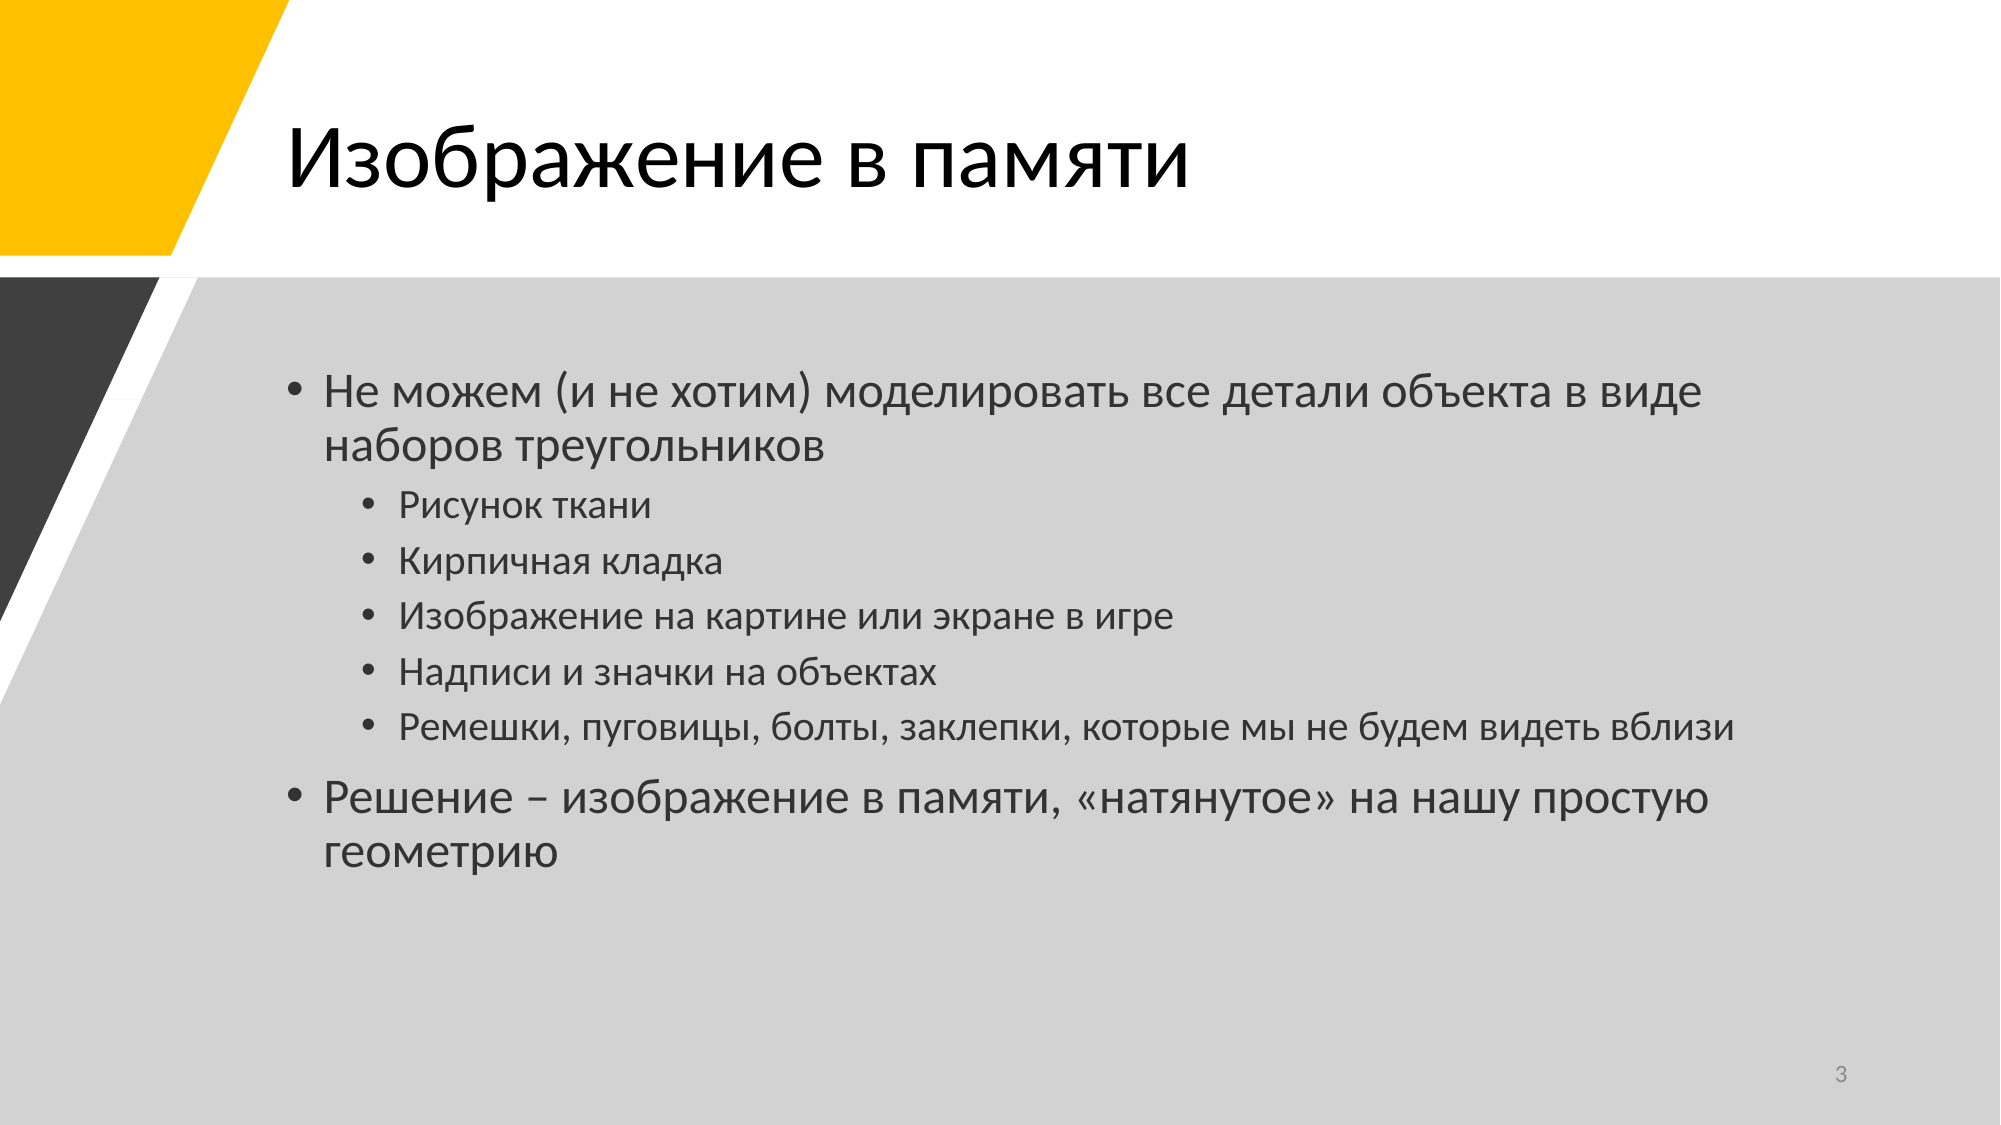

# Изображение в памяти

Не можем (и не хотим) моделировать все детали объекта в виде наборов треугольников
Рисунок ткани
Кирпичная кладка
Изображение на картине или экране в игре
Надписи и значки на объектах
Ремешки, пуговицы, болты, заклепки, которые мы не будем видеть вблизи
Решение – изображение в памяти, «натянутое» на нашу простую геометрию
3